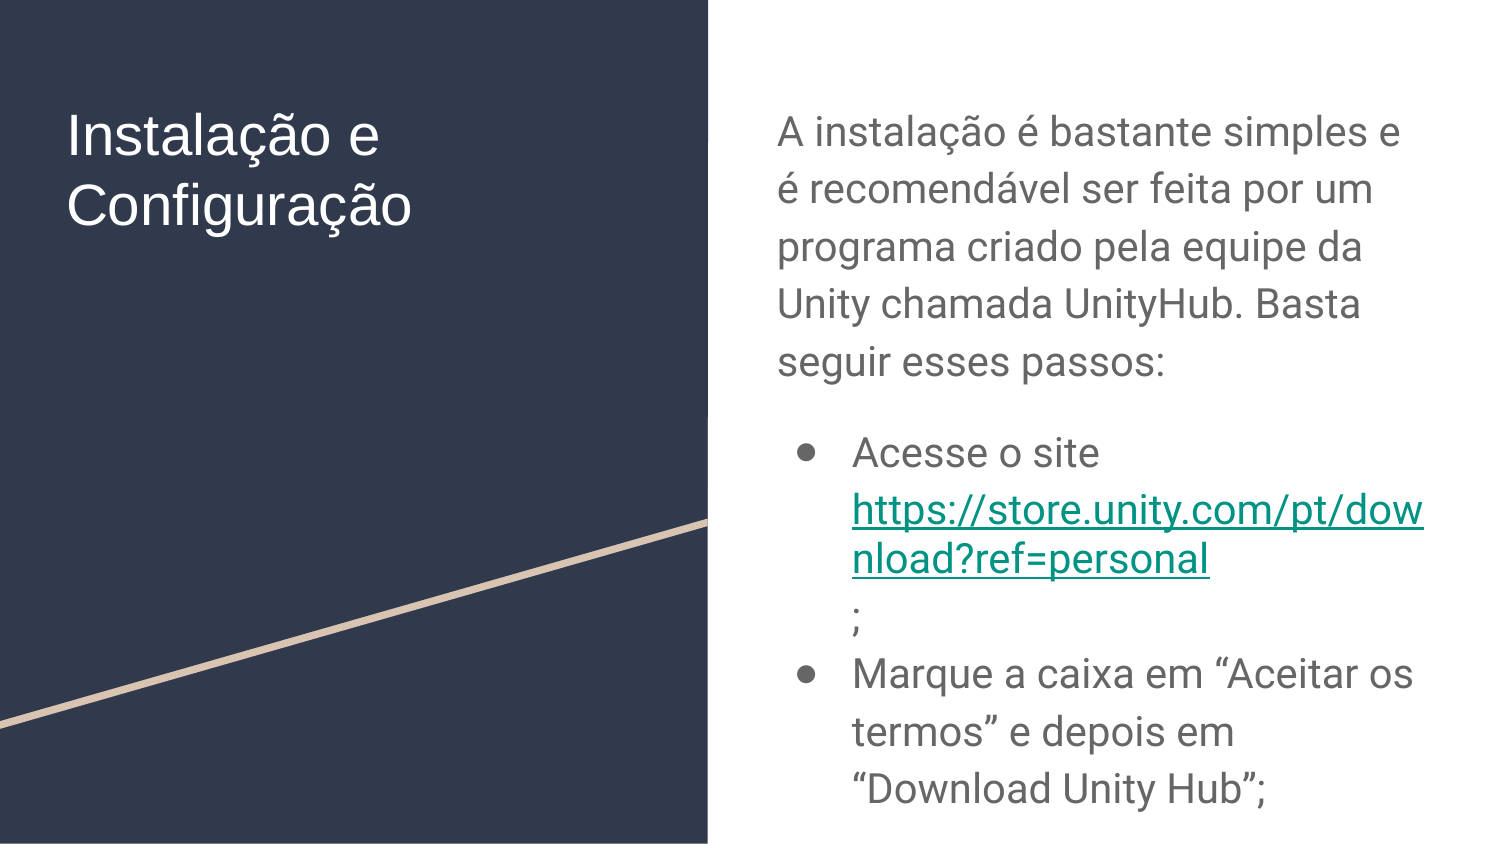

# Instalação e Configuração
A instalação é bastante simples e é recomendável ser feita por um programa criado pela equipe da Unity chamada UnityHub. Basta seguir esses passos:
Acesse o site https://store.unity.com/pt/download?ref=personal;
Marque a caixa em “Aceitar os termos” e depois em “Download Unity Hub”;